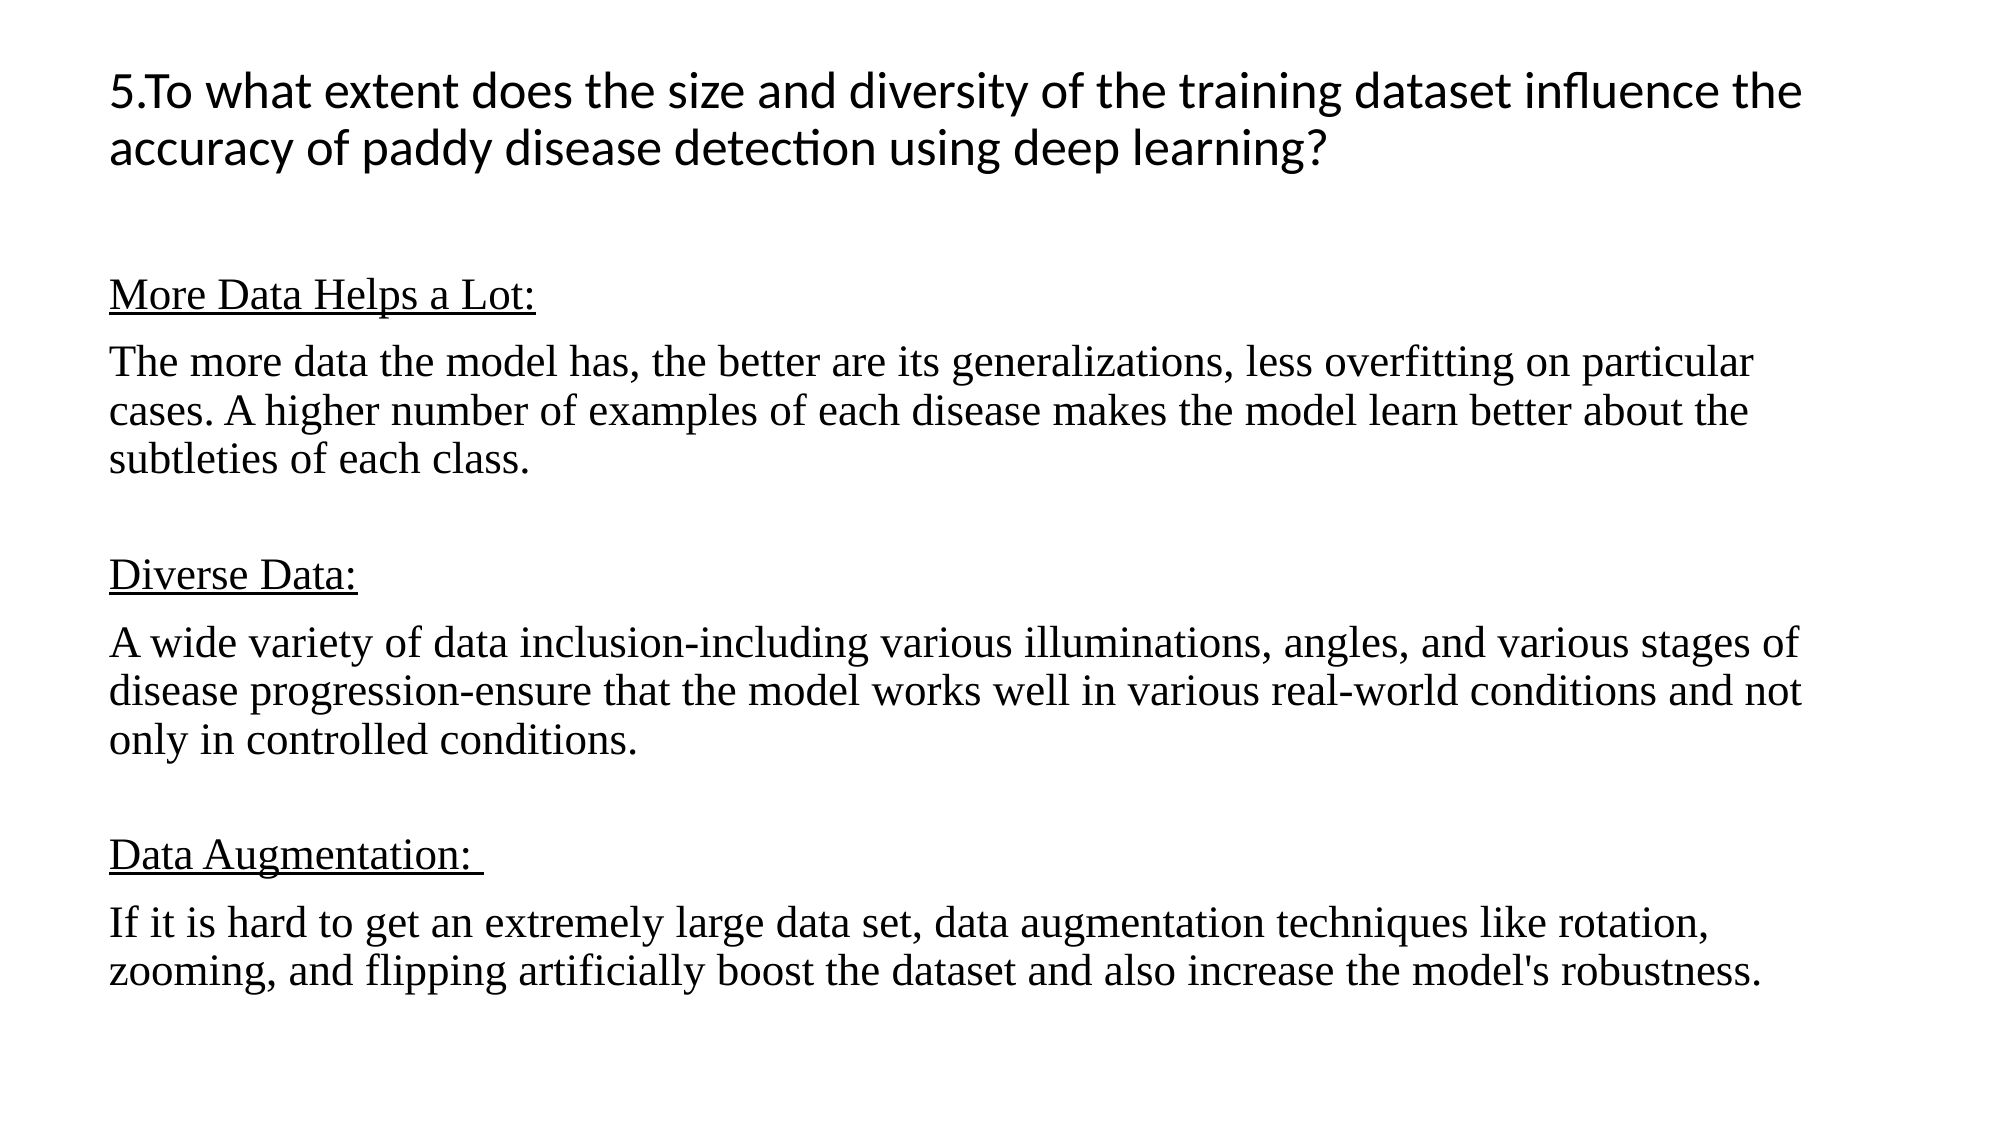

5.To what extent does the size and diversity of the training dataset influence the accuracy of paddy disease detection using deep learning?

More Data Helps a Lot:
The more data the model has, the better are its generalizations, less overfitting on particular cases. A higher number of examples of each disease makes the model learn better about the subtleties of each class.
Diverse Data:
A wide variety of data inclusion-including various illuminations, angles, and various stages of disease progression-ensure that the model works well in various real-world conditions and not only in controlled conditions.
Data Augmentation:
If it is hard to get an extremely large data set, data augmentation techniques like rotation, zooming, and flipping artificially boost the dataset and also increase the model's robustness.